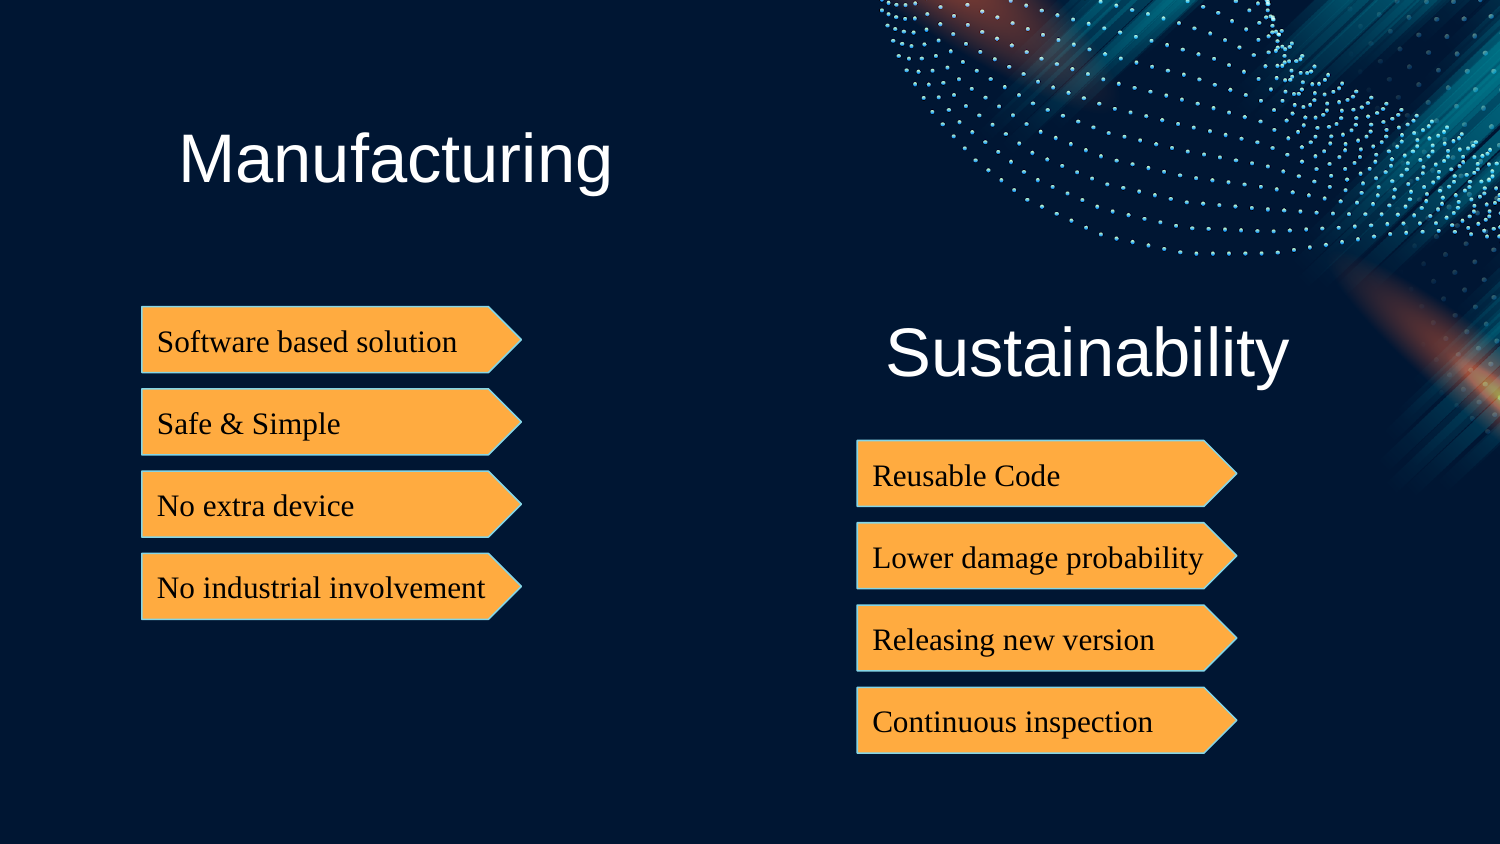

# Manufacturing
Software based solution
Sustainability
Safe & Simple
Reusable Code
No extra device
Lower damage probability
No industrial involvement
Releasing new version
Continuous inspection